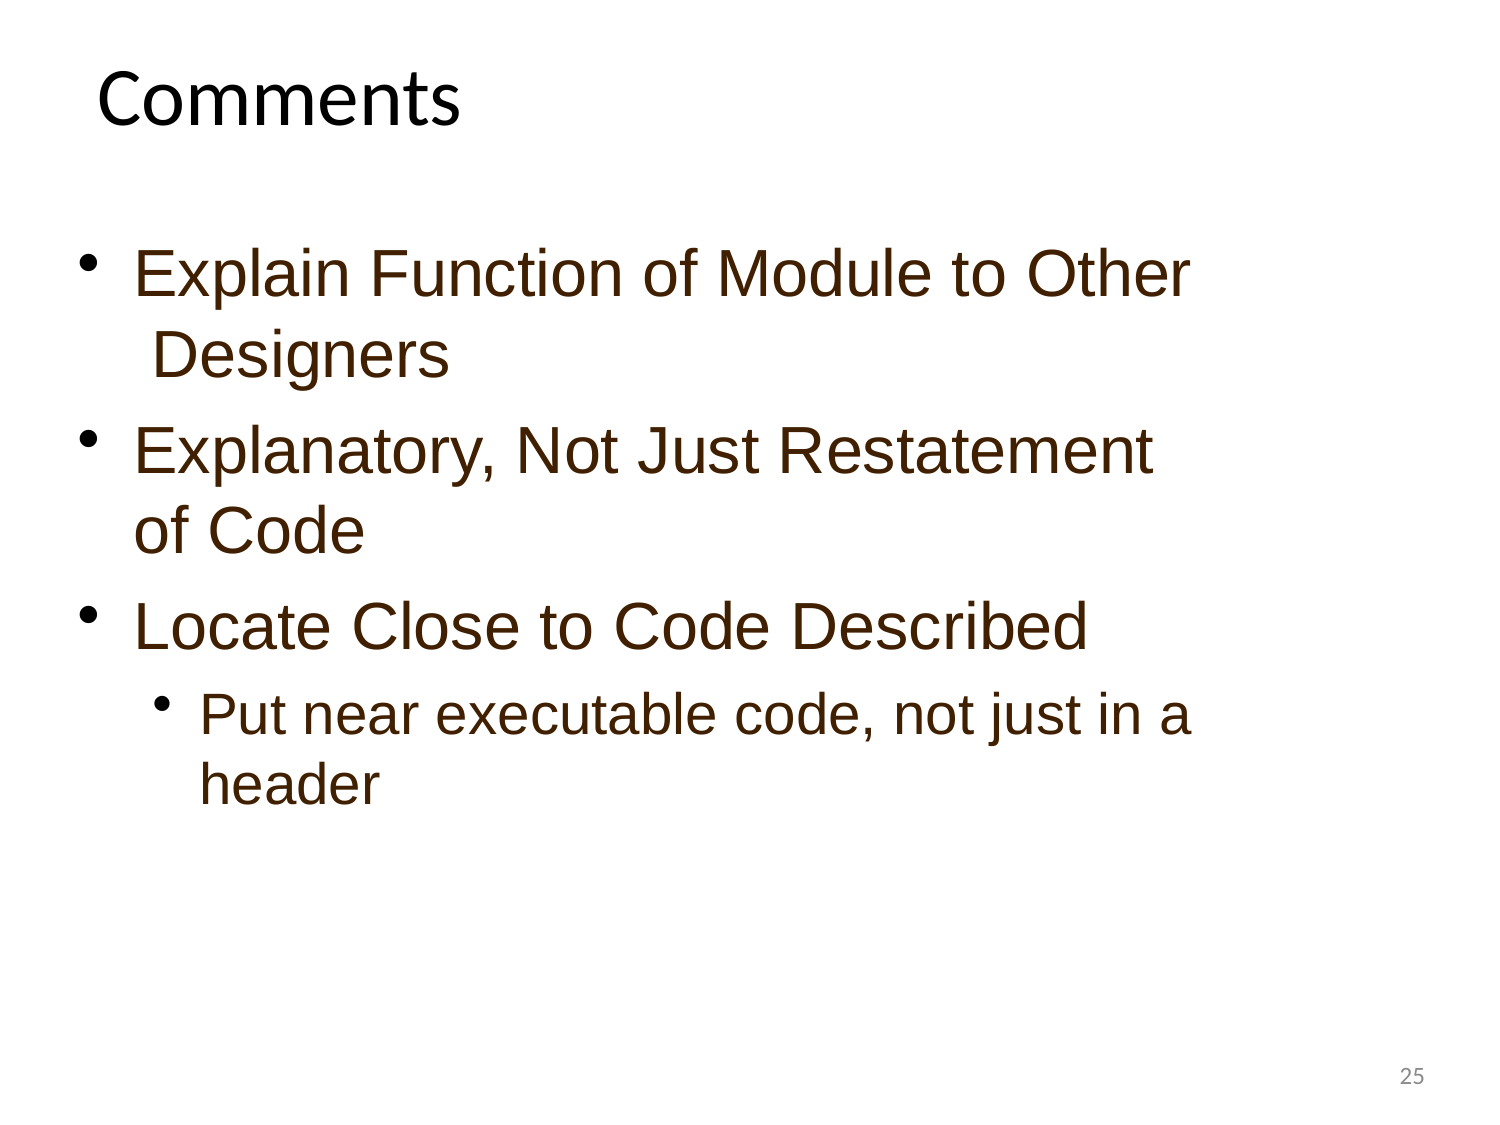

25
# Comments
Explain Function of Module to Other  Designers
Explanatory, Not Just Restatement of Code
Locate Close to Code Described
Put near executable code, not just in a header